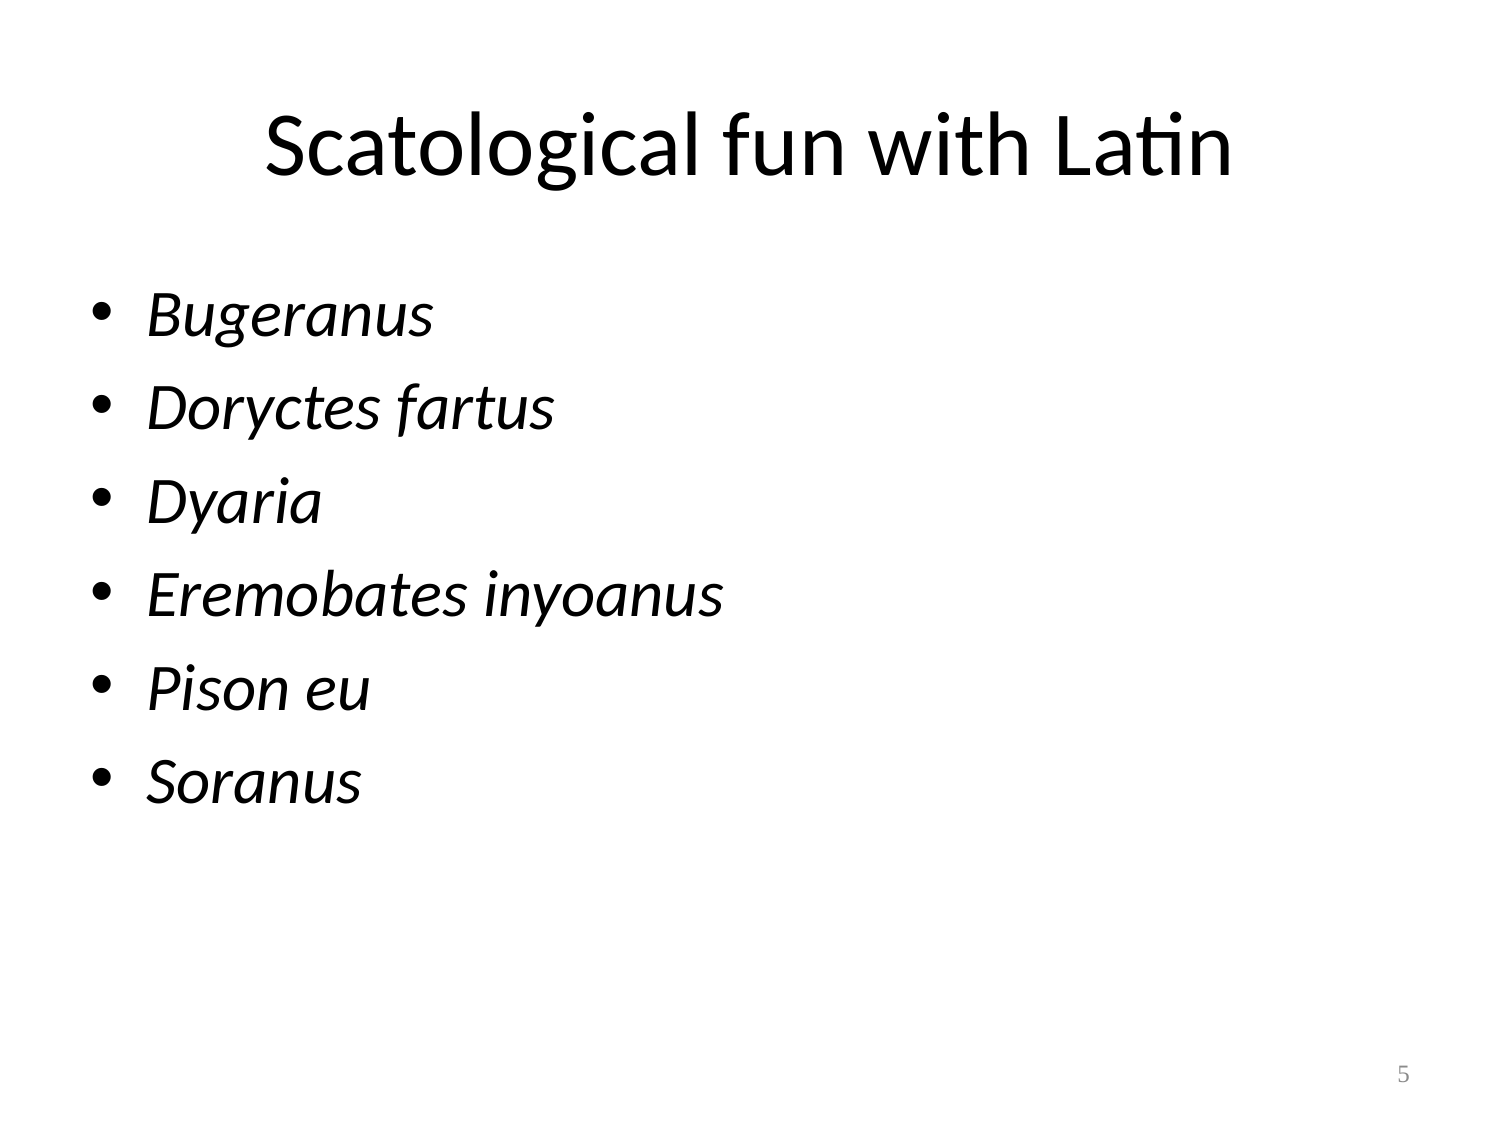

# Scatological fun with Latin
Bugeranus
Doryctes fartus
Dyaria
Eremobates inyoanus
Pison eu
Soranus
5